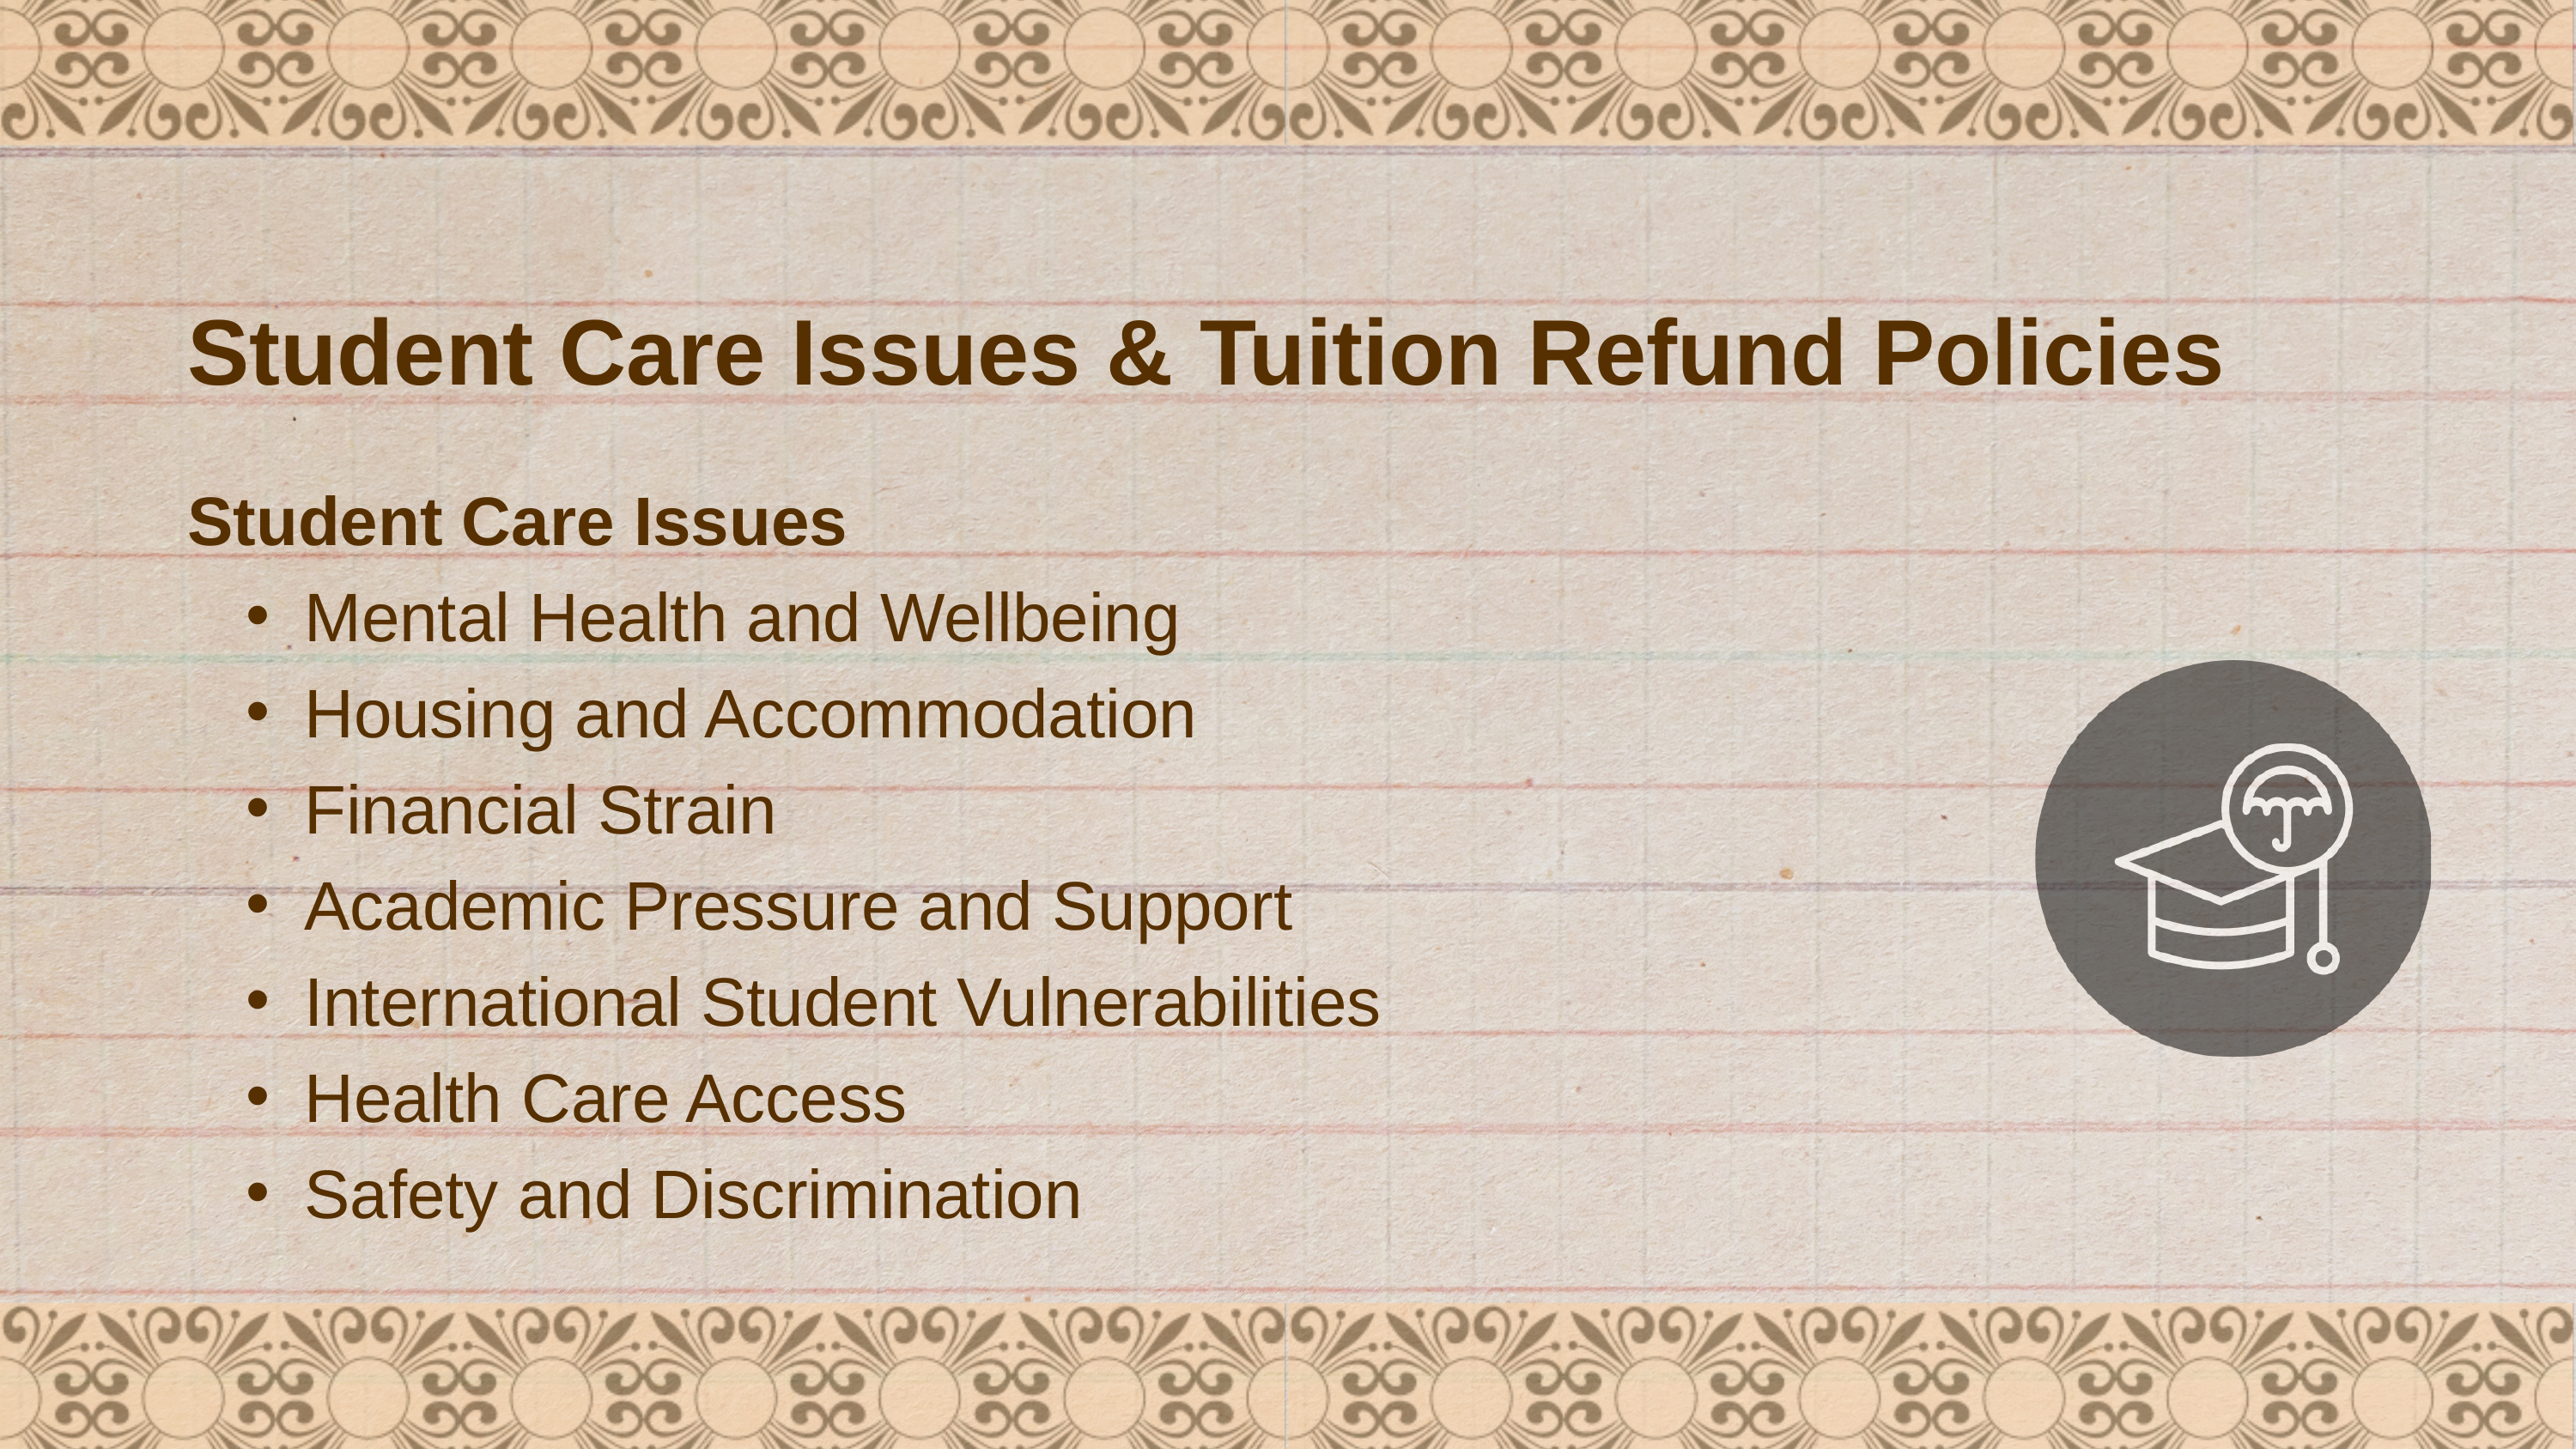

Student Care Issues & Tuition Refund Policies
Student Care Issues
Mental Health and Wellbeing
Housing and Accommodation
Financial Strain
Academic Pressure and Support
International Student Vulnerabilities
Health Care Access
Safety and Discrimination